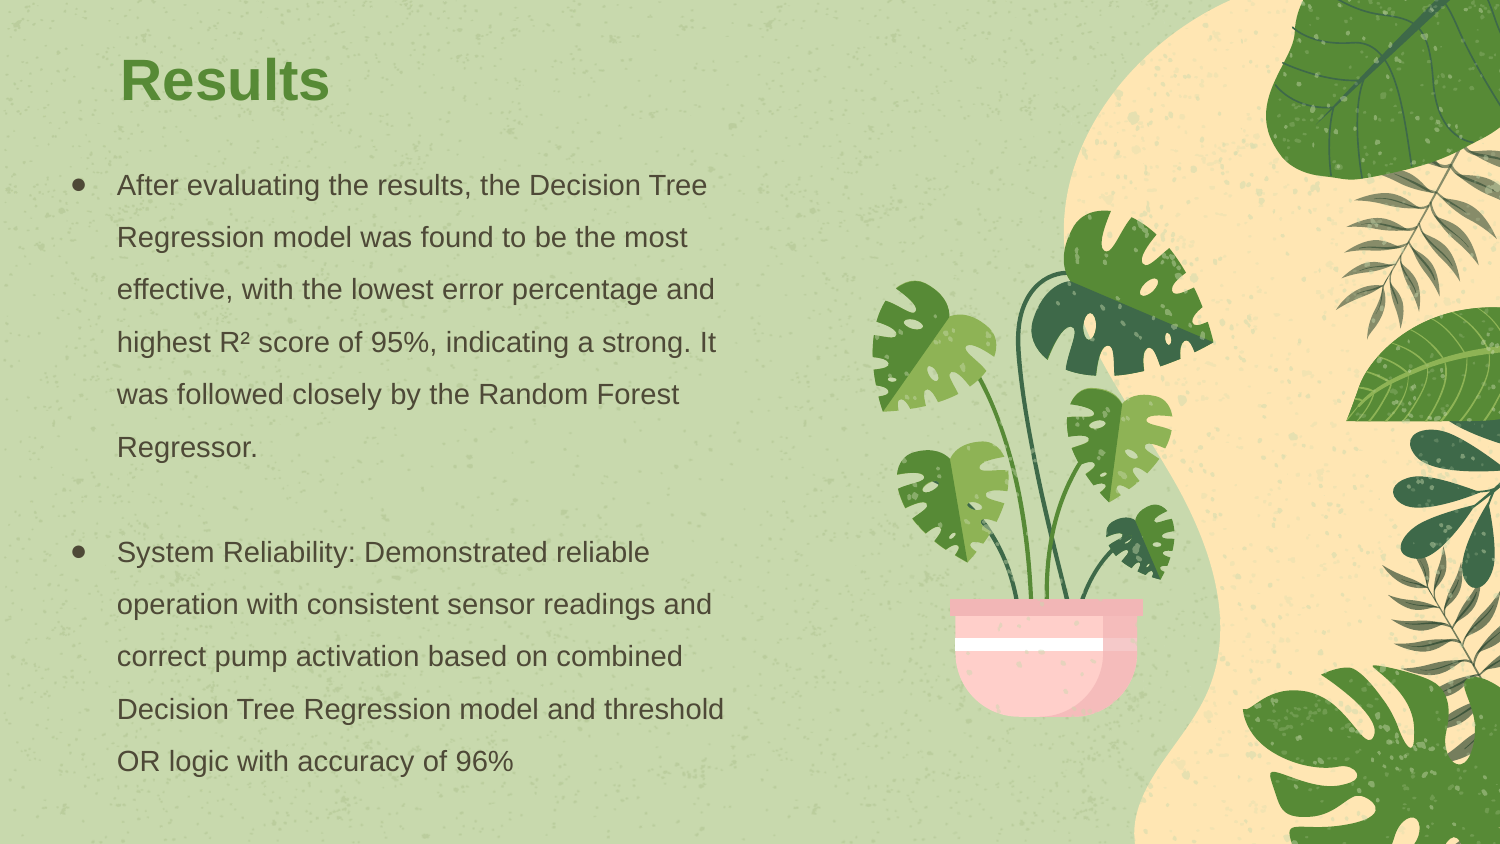

# Results

After evaluating the results, the Decision Tree Regression model was found to be the most effective, with the lowest error percentage and highest R² score of 95%, indicating a strong. It was followed closely by the Random Forest Regressor.

System Reliability: Demonstrated reliable operation with consistent sensor readings and correct pump activation based on combined Decision Tree Regression model and threshold OR logic with accuracy of 96%